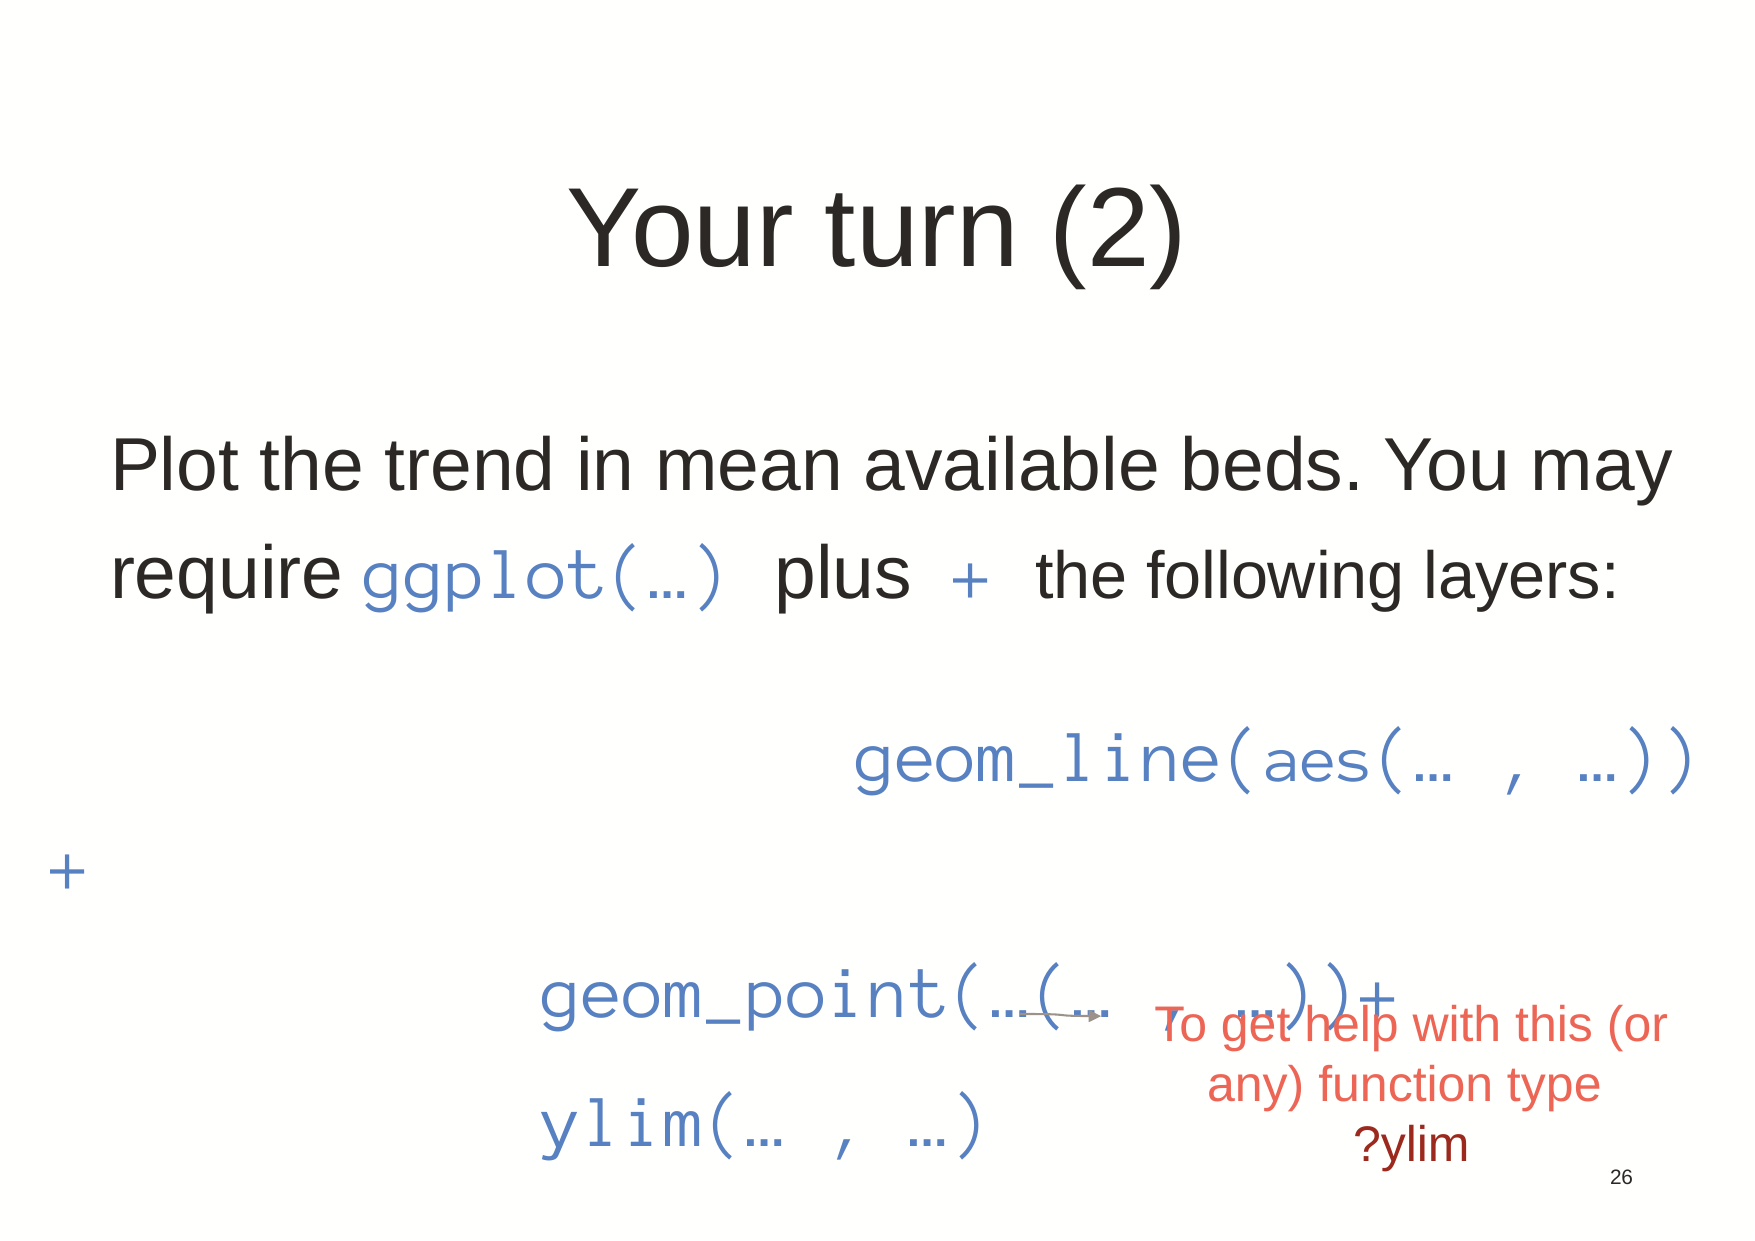

# Your turn (2)

Plot the trend in mean available beds. You may require ggplot(…) plus + the following layers:

					   geom_line(aes(… , …))+
            geom_point(…(… , …))+
            ylim(… , …)

To get help with this (or any) function type
?ylim
26